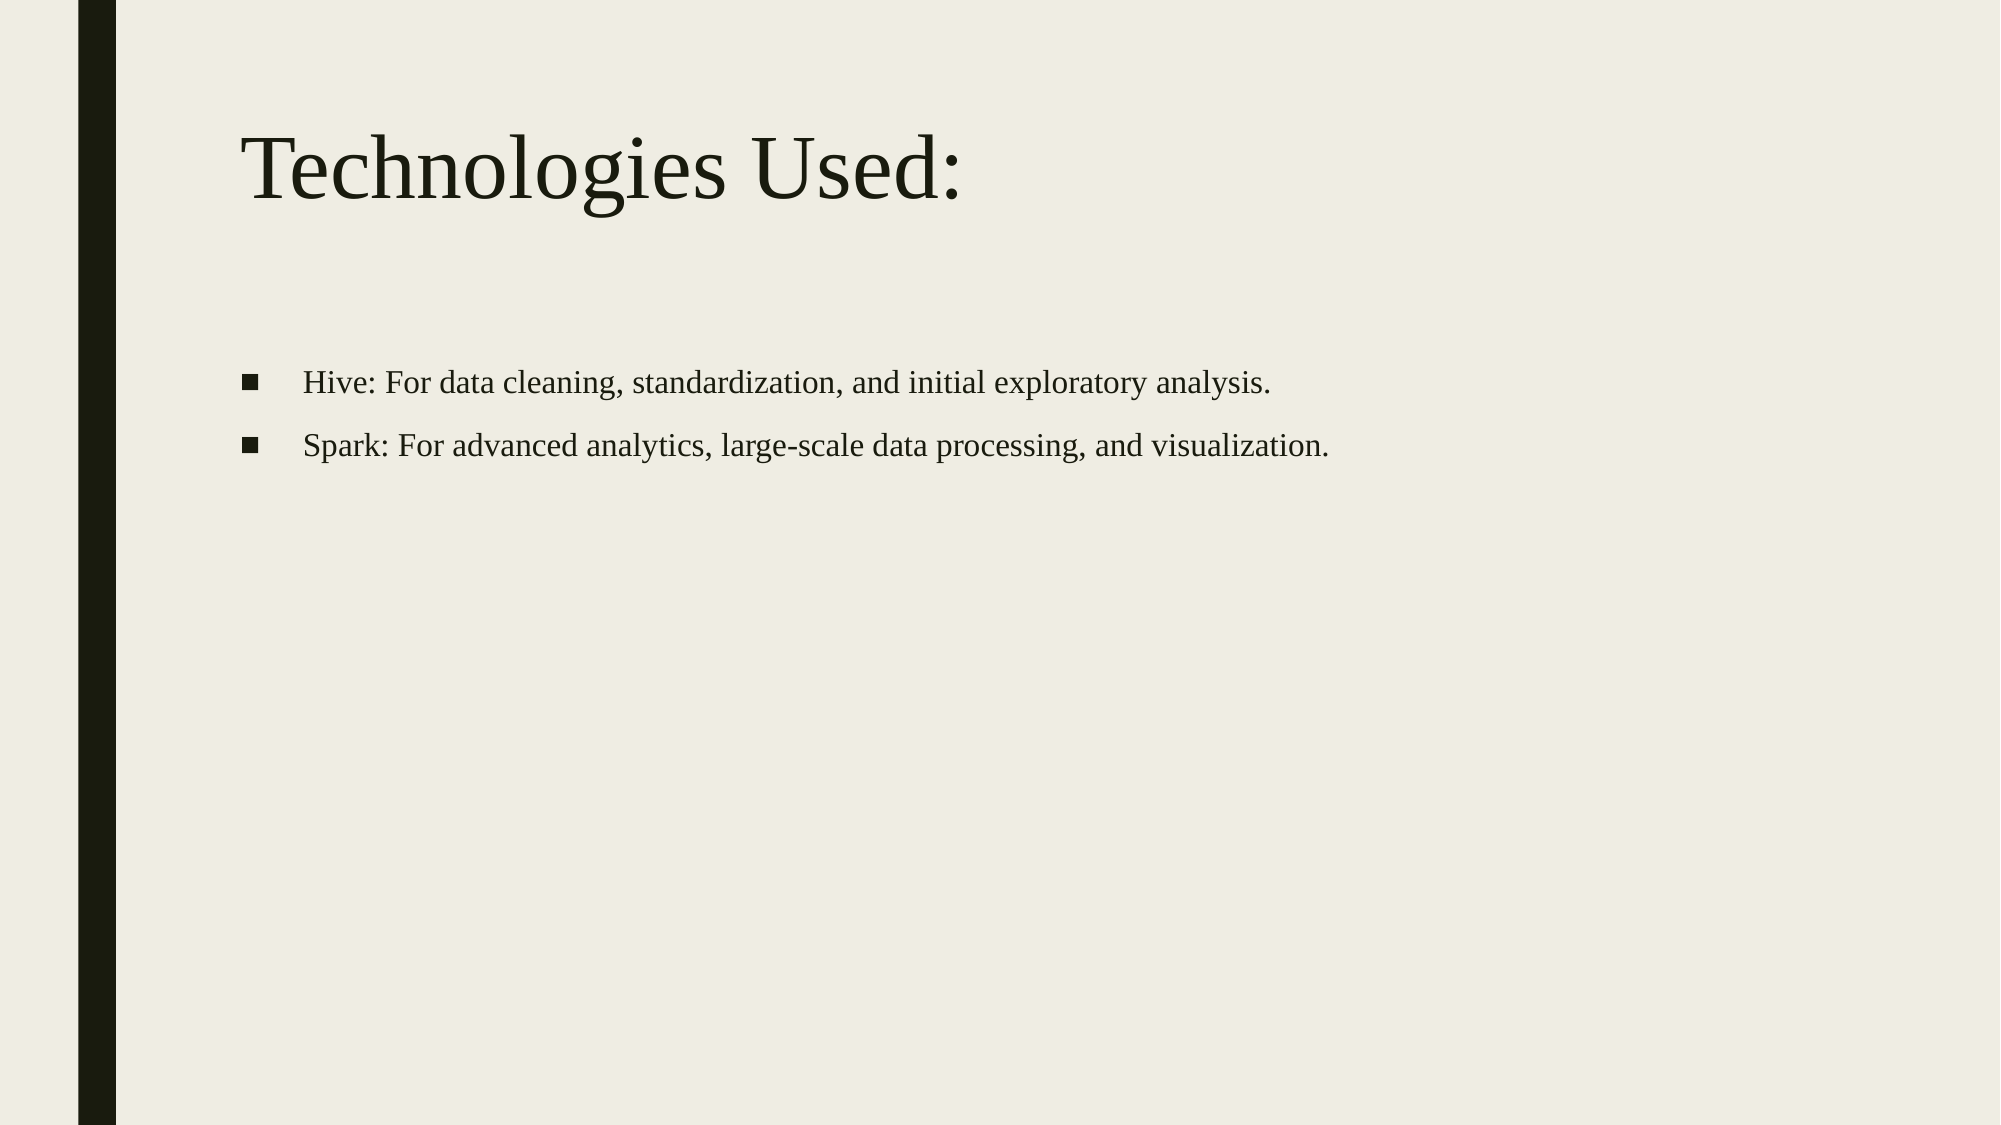

# Technologies Used:
Hive: For data cleaning, standardization, and initial exploratory analysis.
Spark: For advanced analytics, large-scale data processing, and visualization.